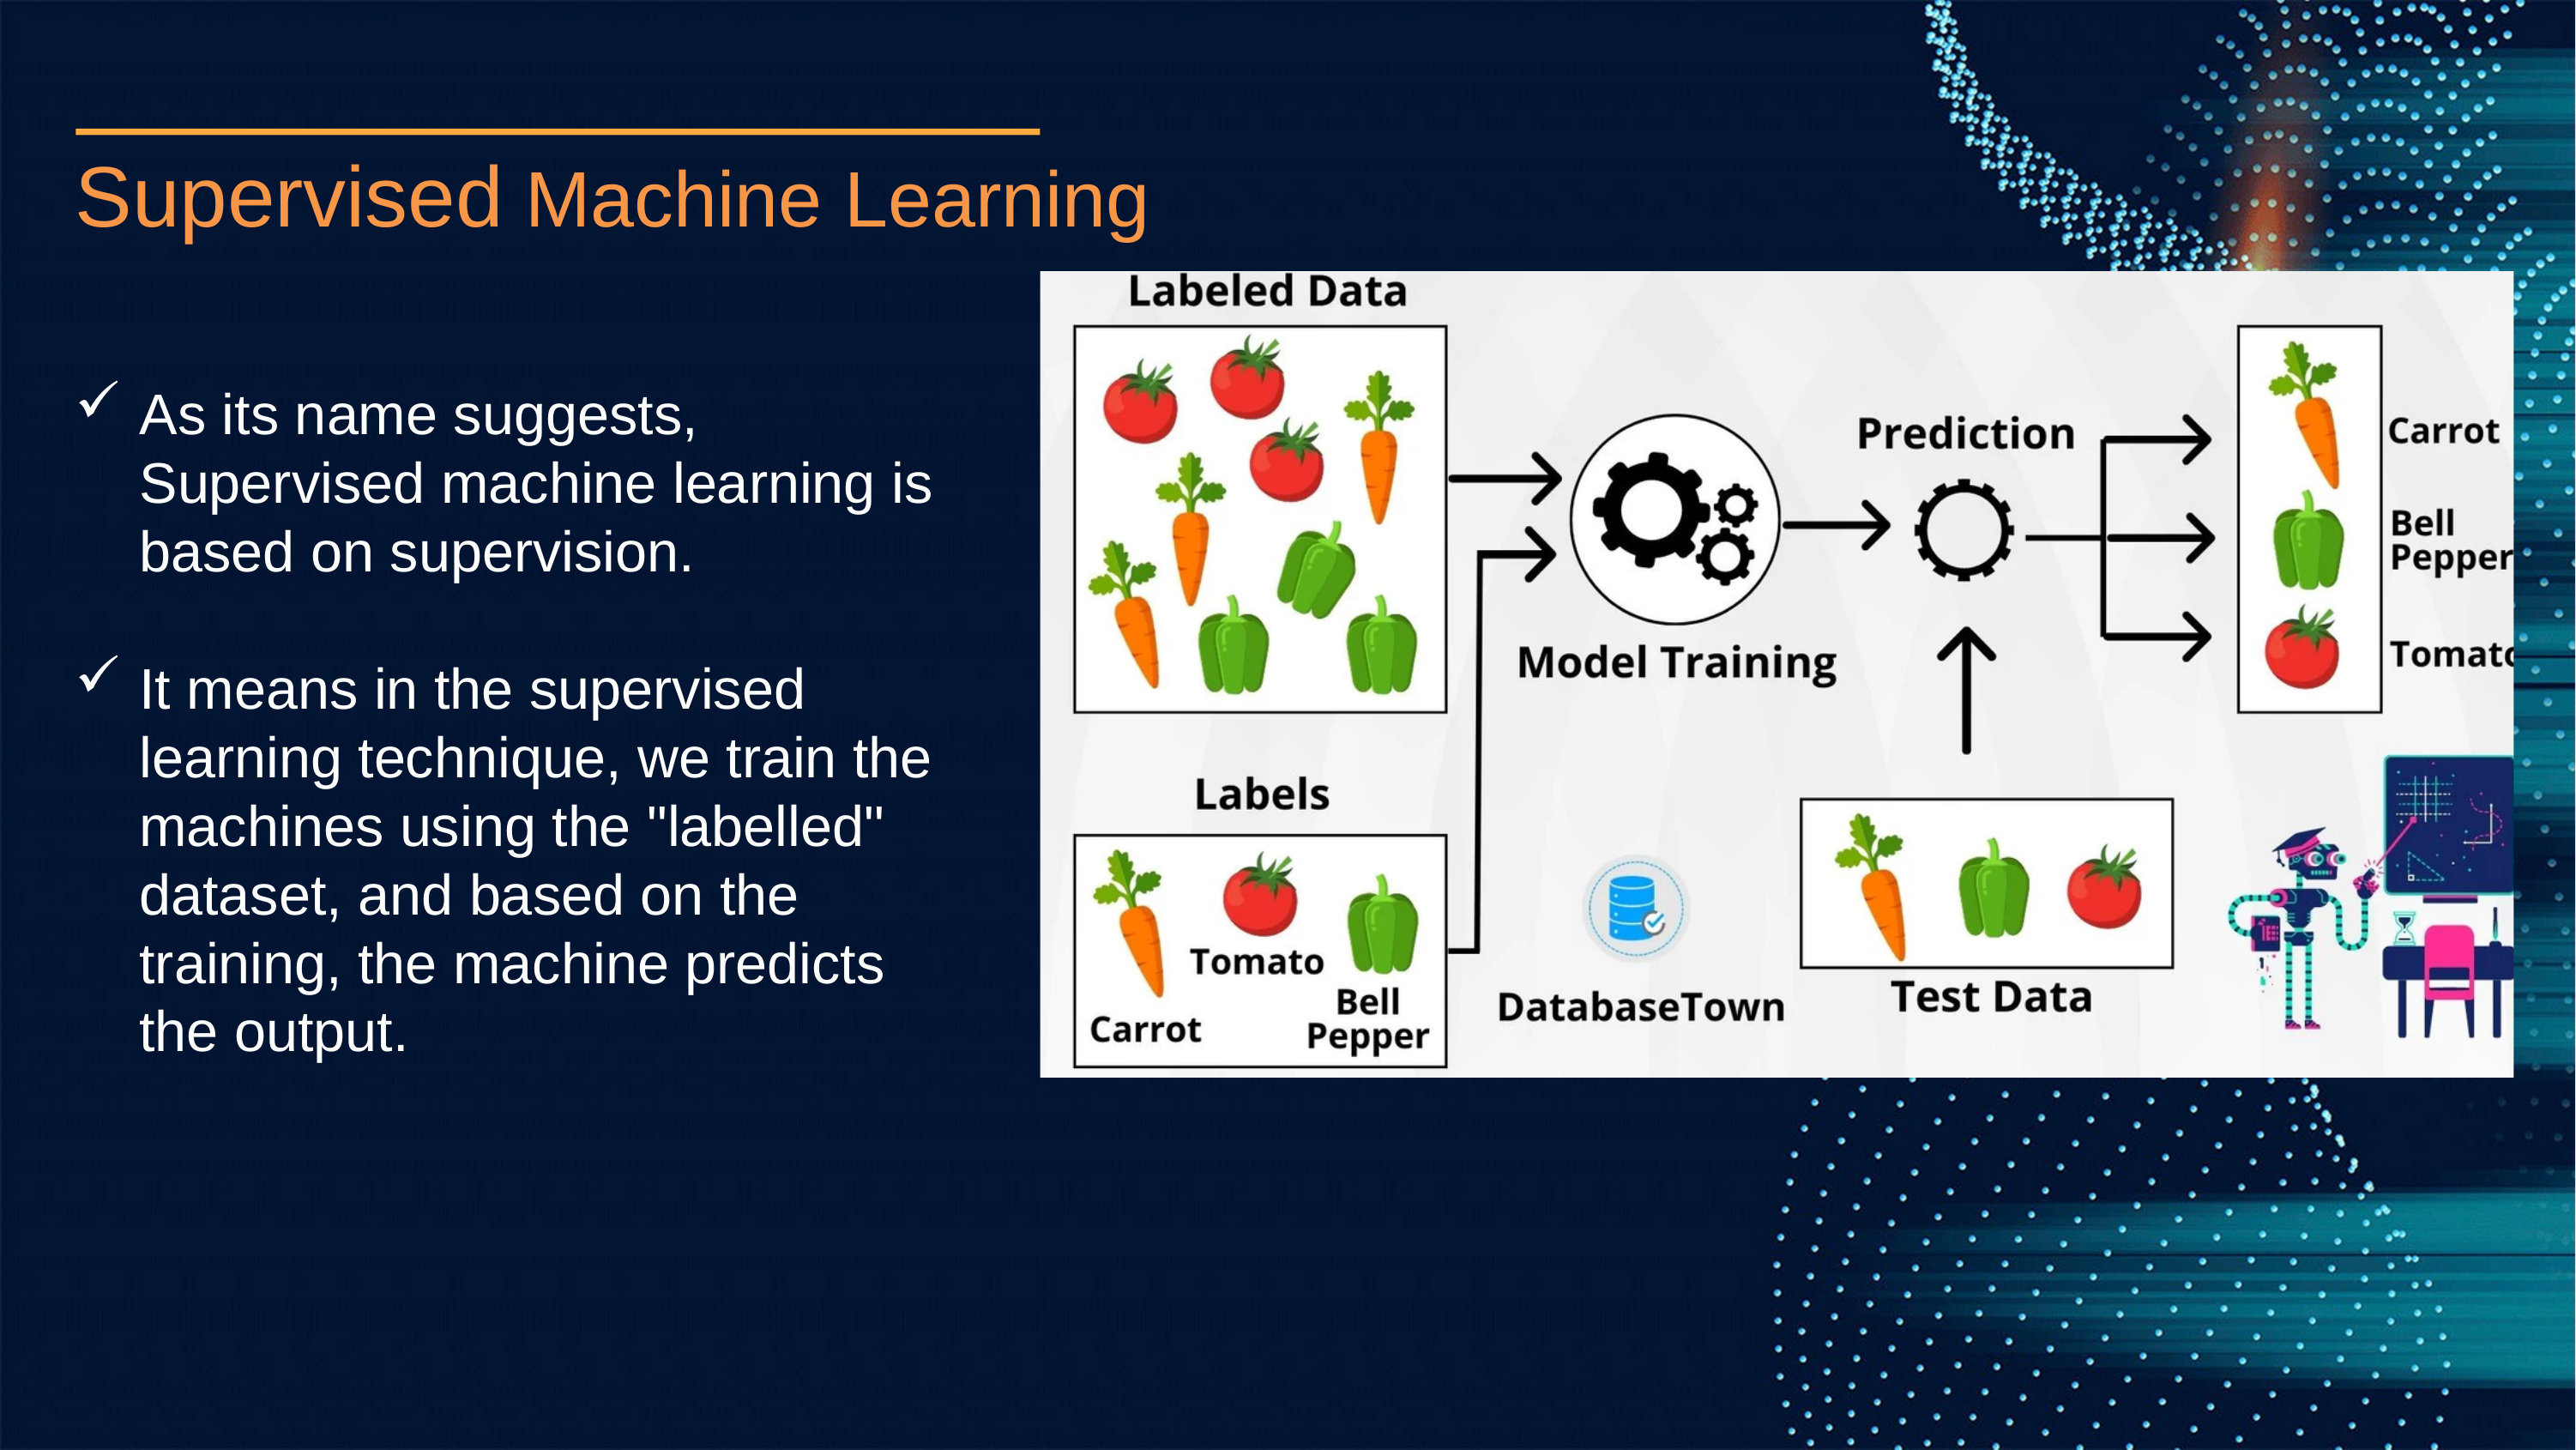

Supervised Machine Learning

As its name suggests, Supervised machine learning is based on supervision.

It means in the supervised learning technique, we train the machines using the "labelled" dataset, and based on the training, the machine predicts the output.